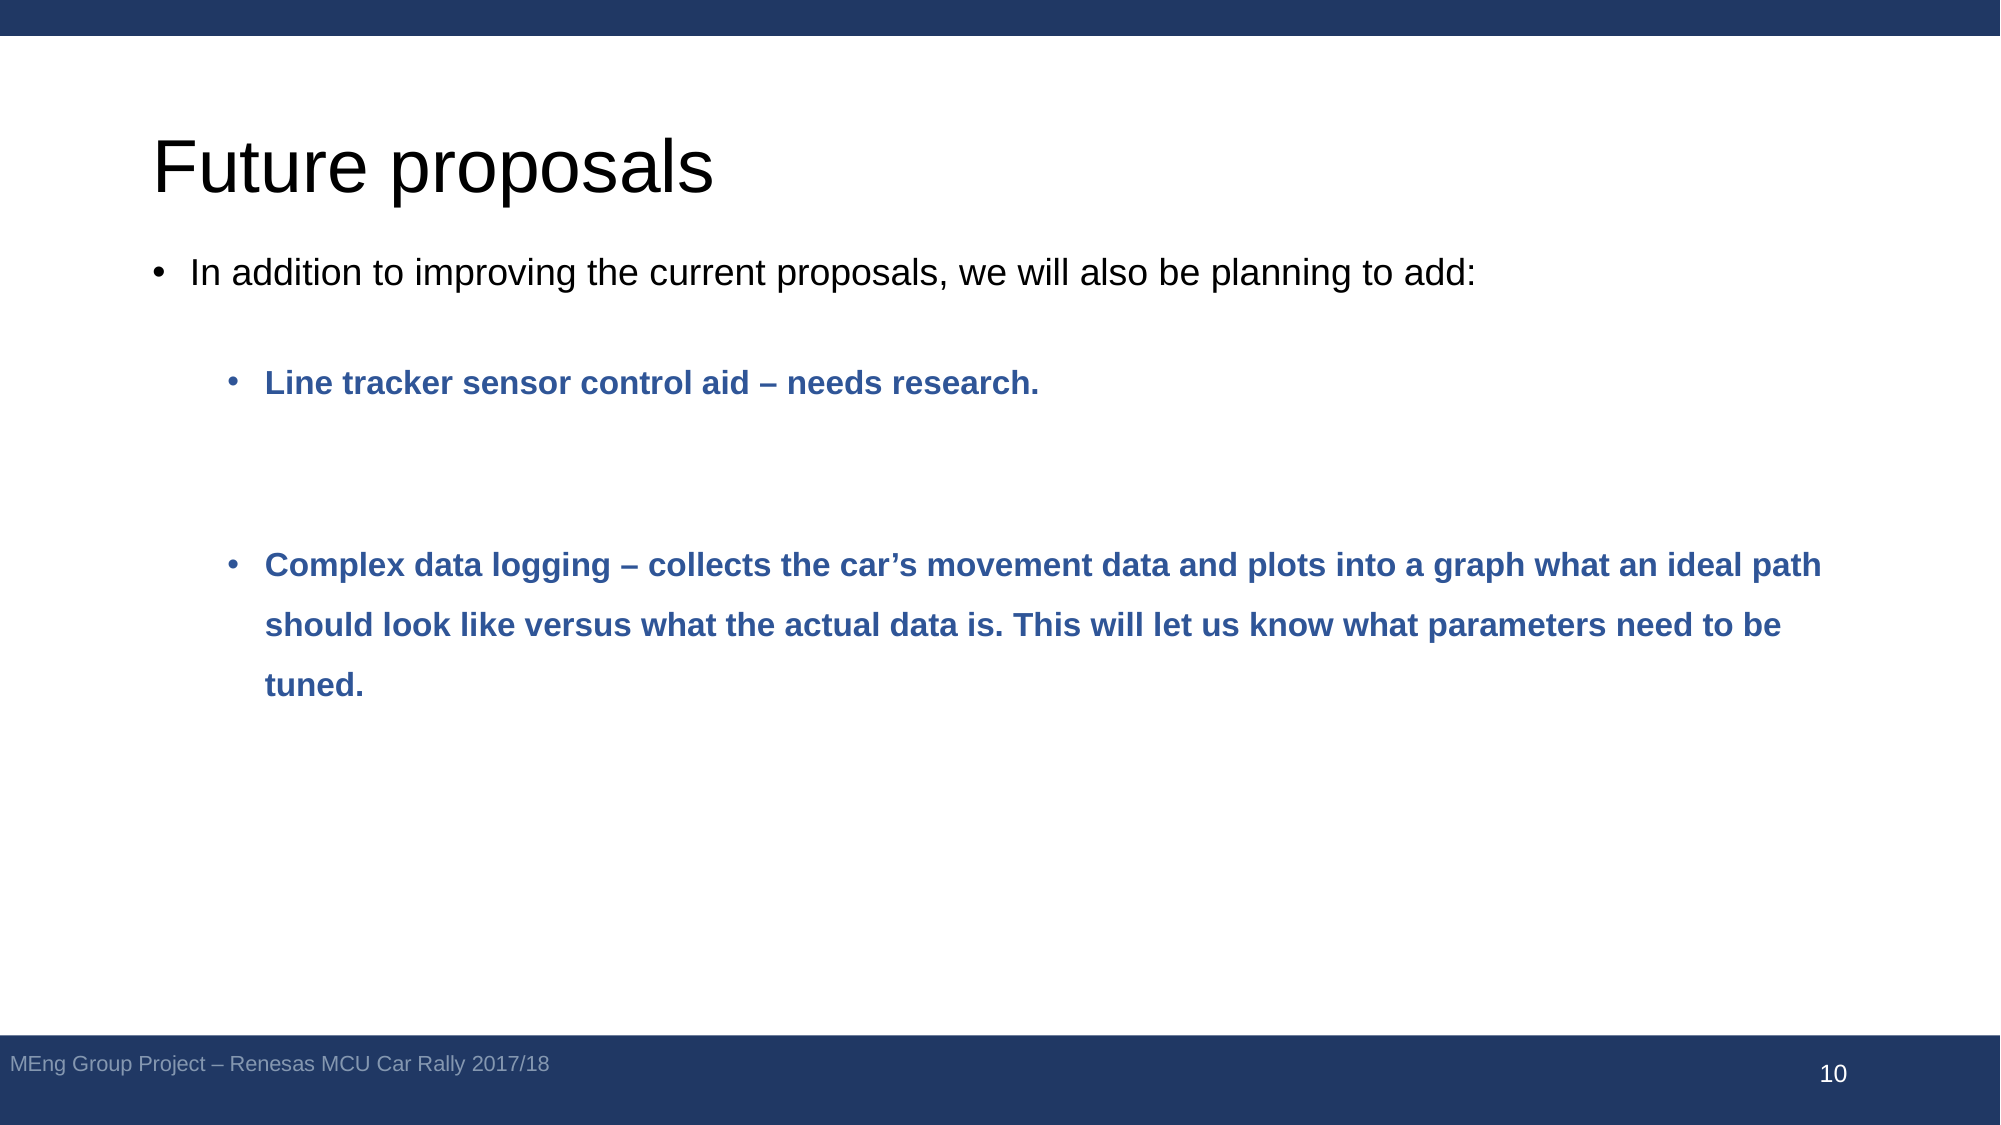

# Future proposals
In addition to improving the current proposals, we will also be planning to add:

Line tracker sensor control aid – needs research.

Complex data logging – collects the car’s movement data and plots into a graph what an ideal path should look like versus what the actual data is. This will let us know what parameters need to be tuned.

MEng Group Project – Renesas MCU Car Rally 2017/18

10